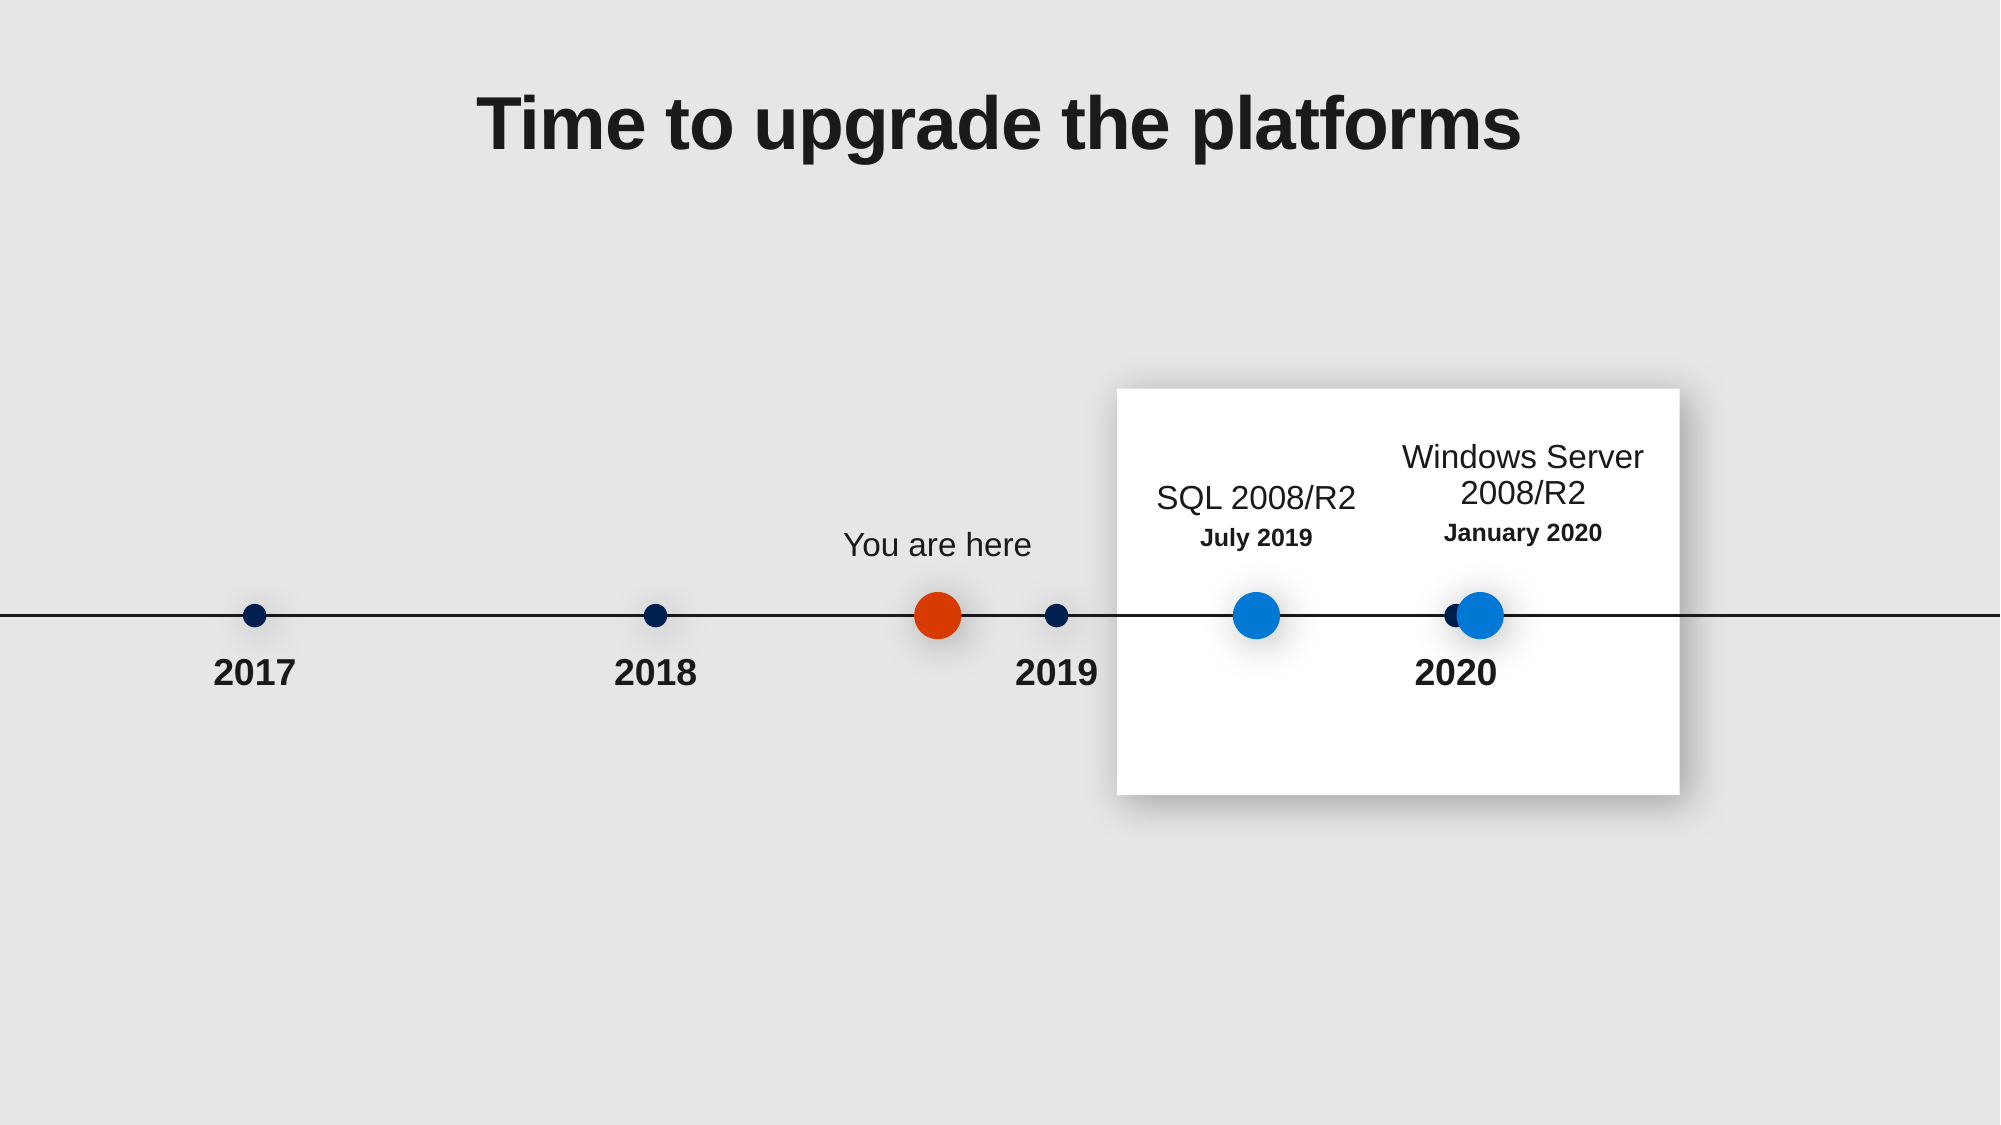

# Time to upgrade the platforms

Windows Server 2008/R2
January 2020
SQL 2008/R2
July 2019
You are here

2017
2018
2019
2020